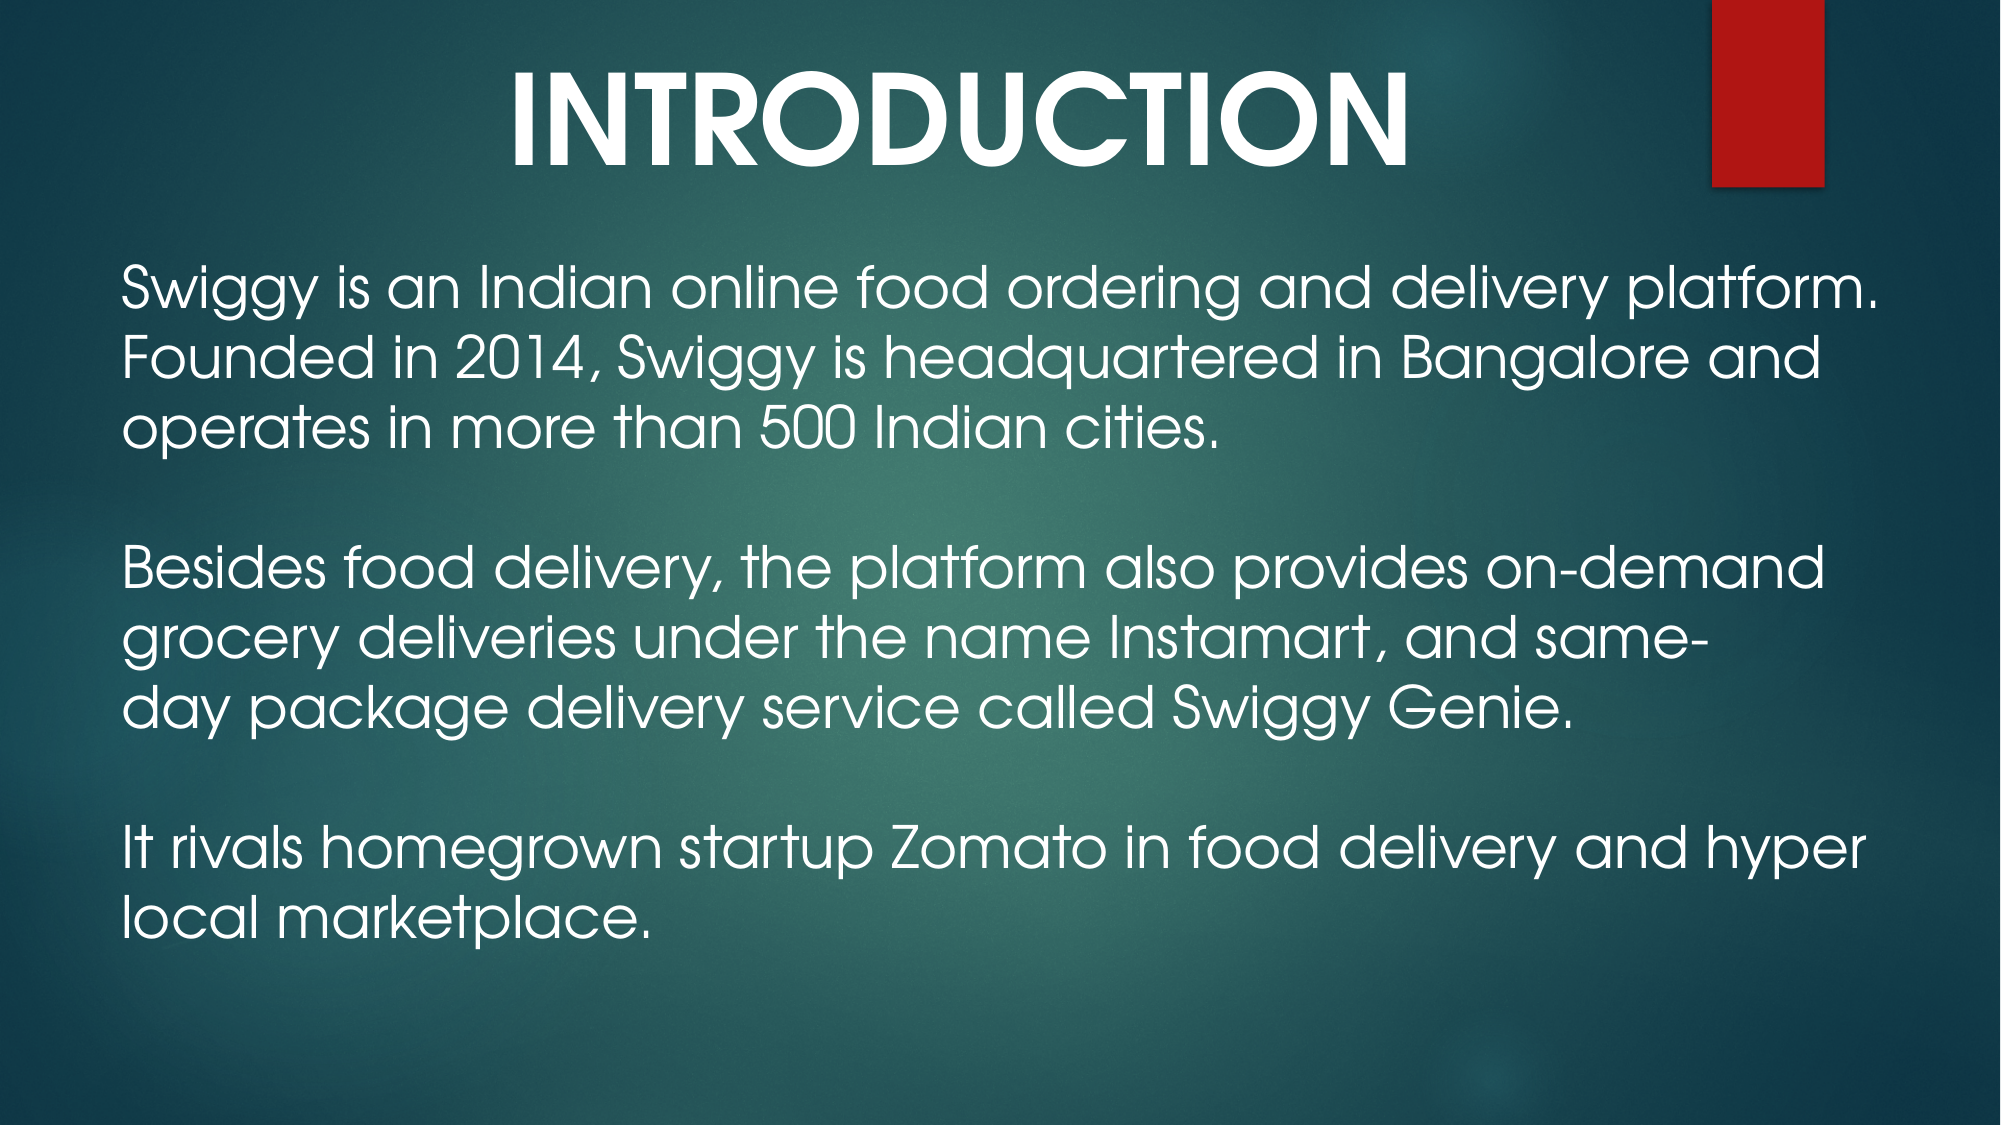

INTRODUCTION
Swiggy is an Indian online food ordering and delivery platform. Founded in 2014, Swiggy is headquartered in Bangalore and operates in more than 500 Indian cities.

Besides food delivery, the platform also provides on-demand grocery deliveries under the name Instamart, and same-day package delivery service called Swiggy Genie.

It rivals homegrown startup Zomato in food delivery and hyper local marketplace.